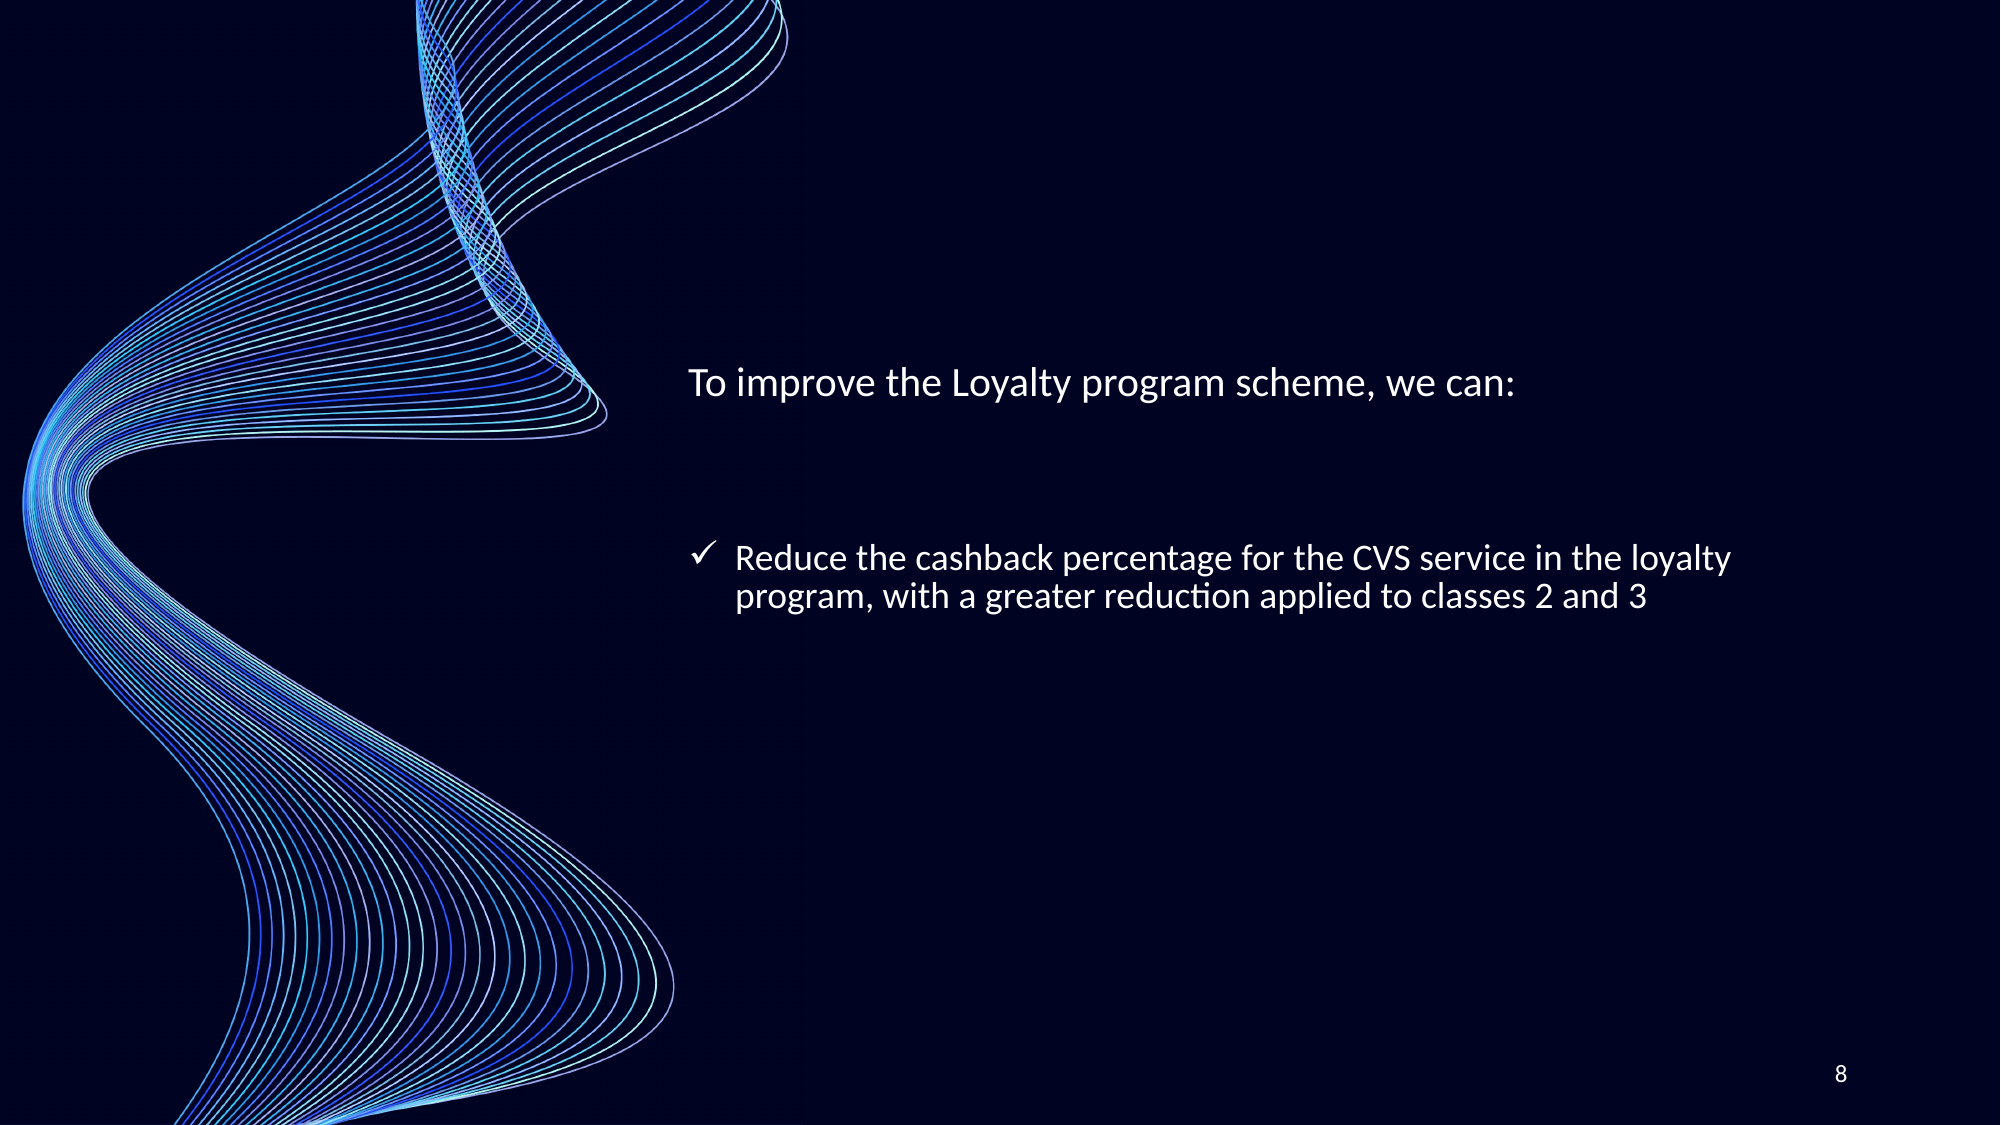

To improve the Loyalty program scheme, we can:
| Reduce the cashback percentage for the CVS service in the loyalty program, with a greater reduction applied to classes 2 and 3 |
| --- |
8